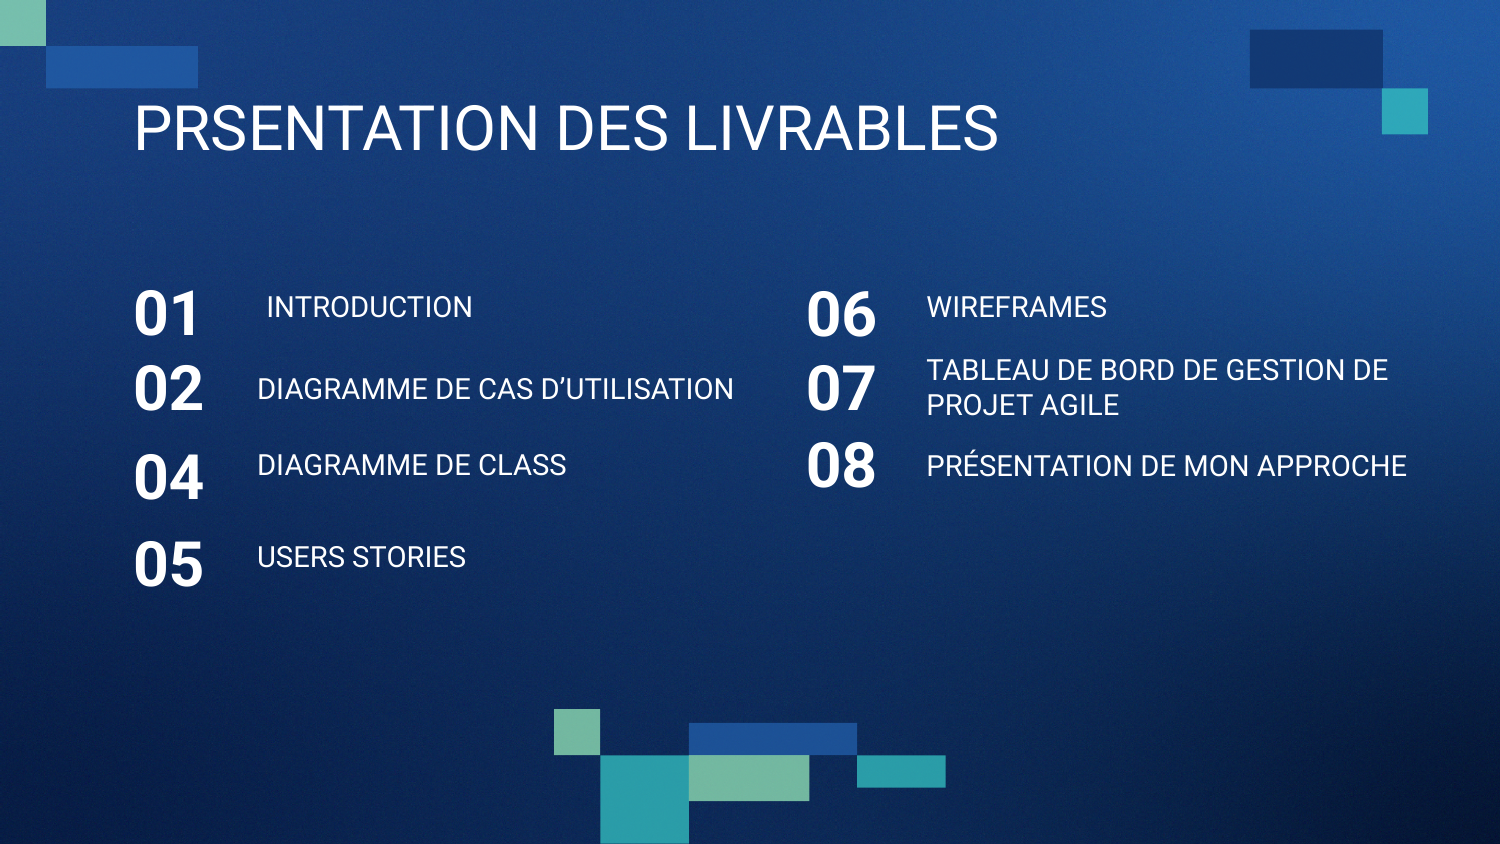

# PRSENTATION DES LIVRABLES
WIREFRAMES
01
INTRODUCTION
06
TABLEAU DE BORD DE GESTION DE PROJET AGILE

02
07
DIAGRAMME DE CAS D’UTILISATION
08
DIAGRAMME DE CLASS
PRÉSENTATION DE MON APPROCHE
04
USERS STORIES
05